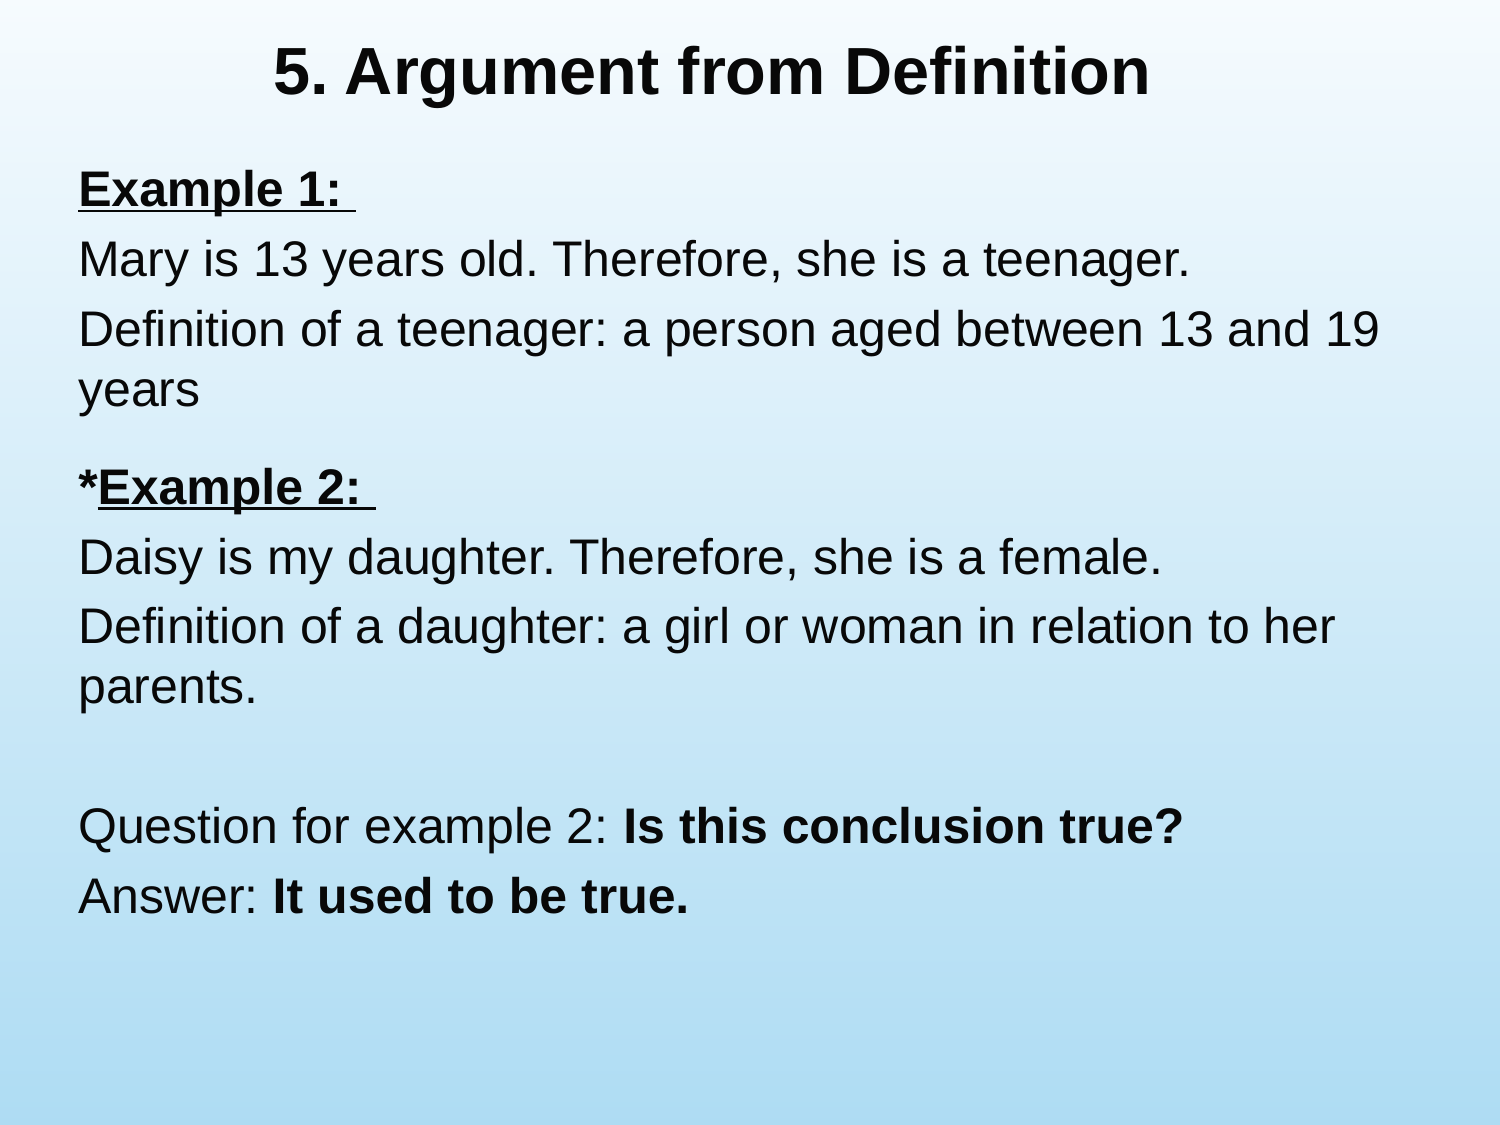

# 5. Argument from Definition
	Example 1:
	Mary is 13 years old. Therefore, she is a teenager.
	Definition of a teenager: a person aged between 13 and 19 years
	*Example 2:
	Daisy is my daughter. Therefore, she is a female.
	Definition of a daughter: a girl or woman in relation to her parents.

	Question for example 2: Is this conclusion true?
	Answer: It used to be true.